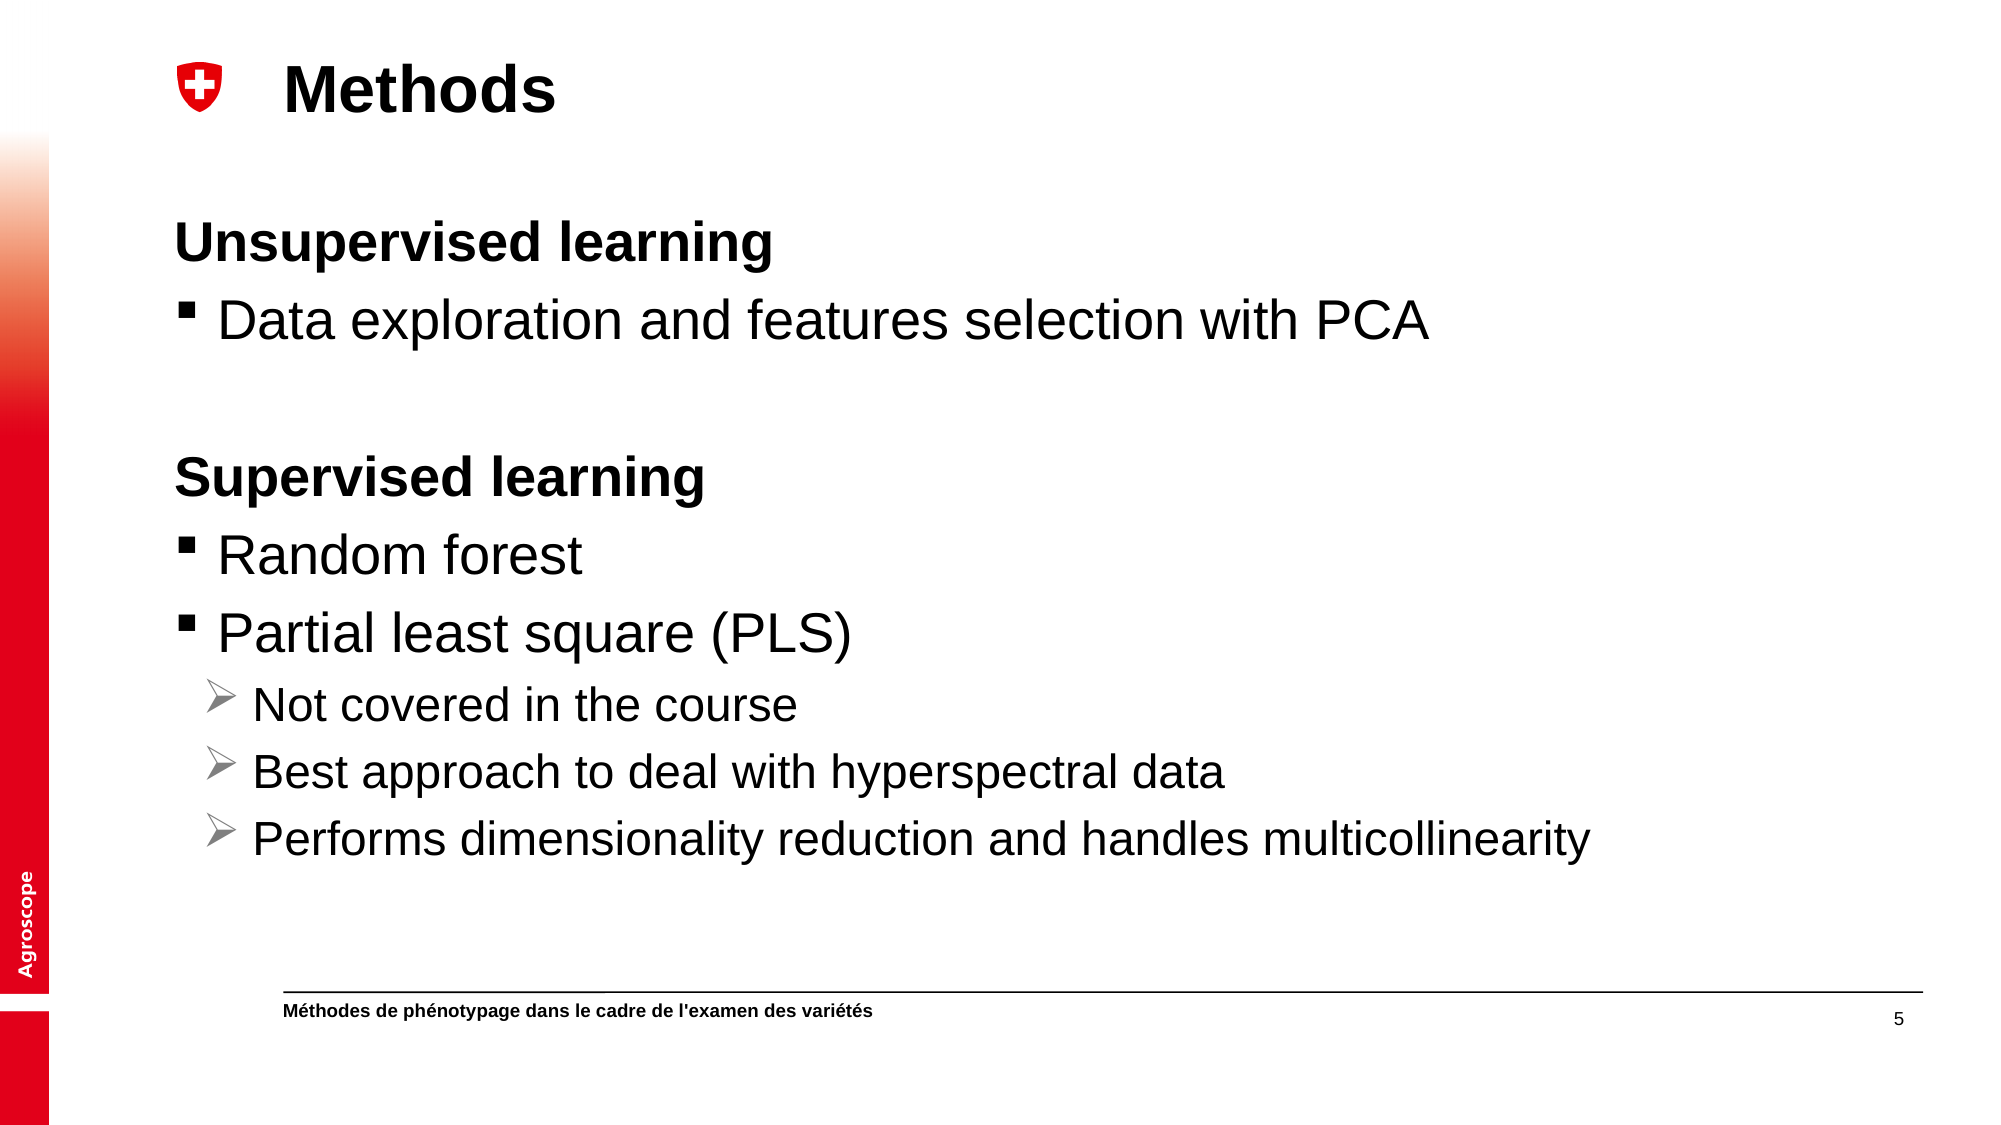

# Methods
Unsupervised learning
 Data exploration and features selection with PCA

Supervised learning
 Random forest
 Partial least square (PLS)
 Not covered in the course
 Best approach to deal with hyperspectral data
 Performs dimensionality reduction and handles multicollinearity